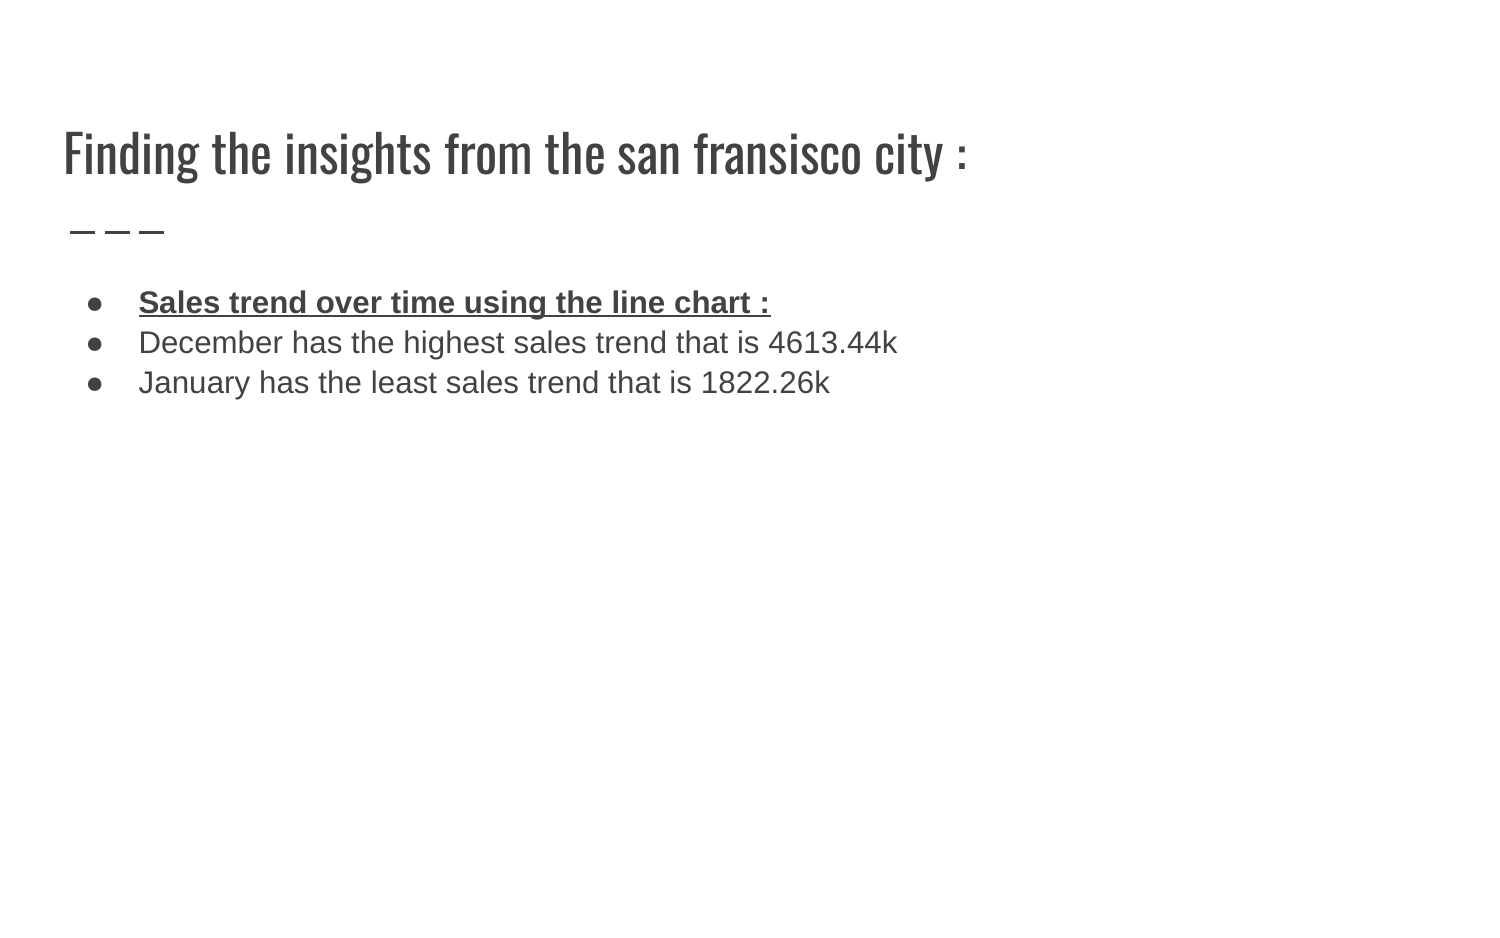

# Finding the insights from the san fransisco city :
Sales trend over time using the line chart :
December has the highest sales trend that is 4613.44k
January has the least sales trend that is 1822.26k